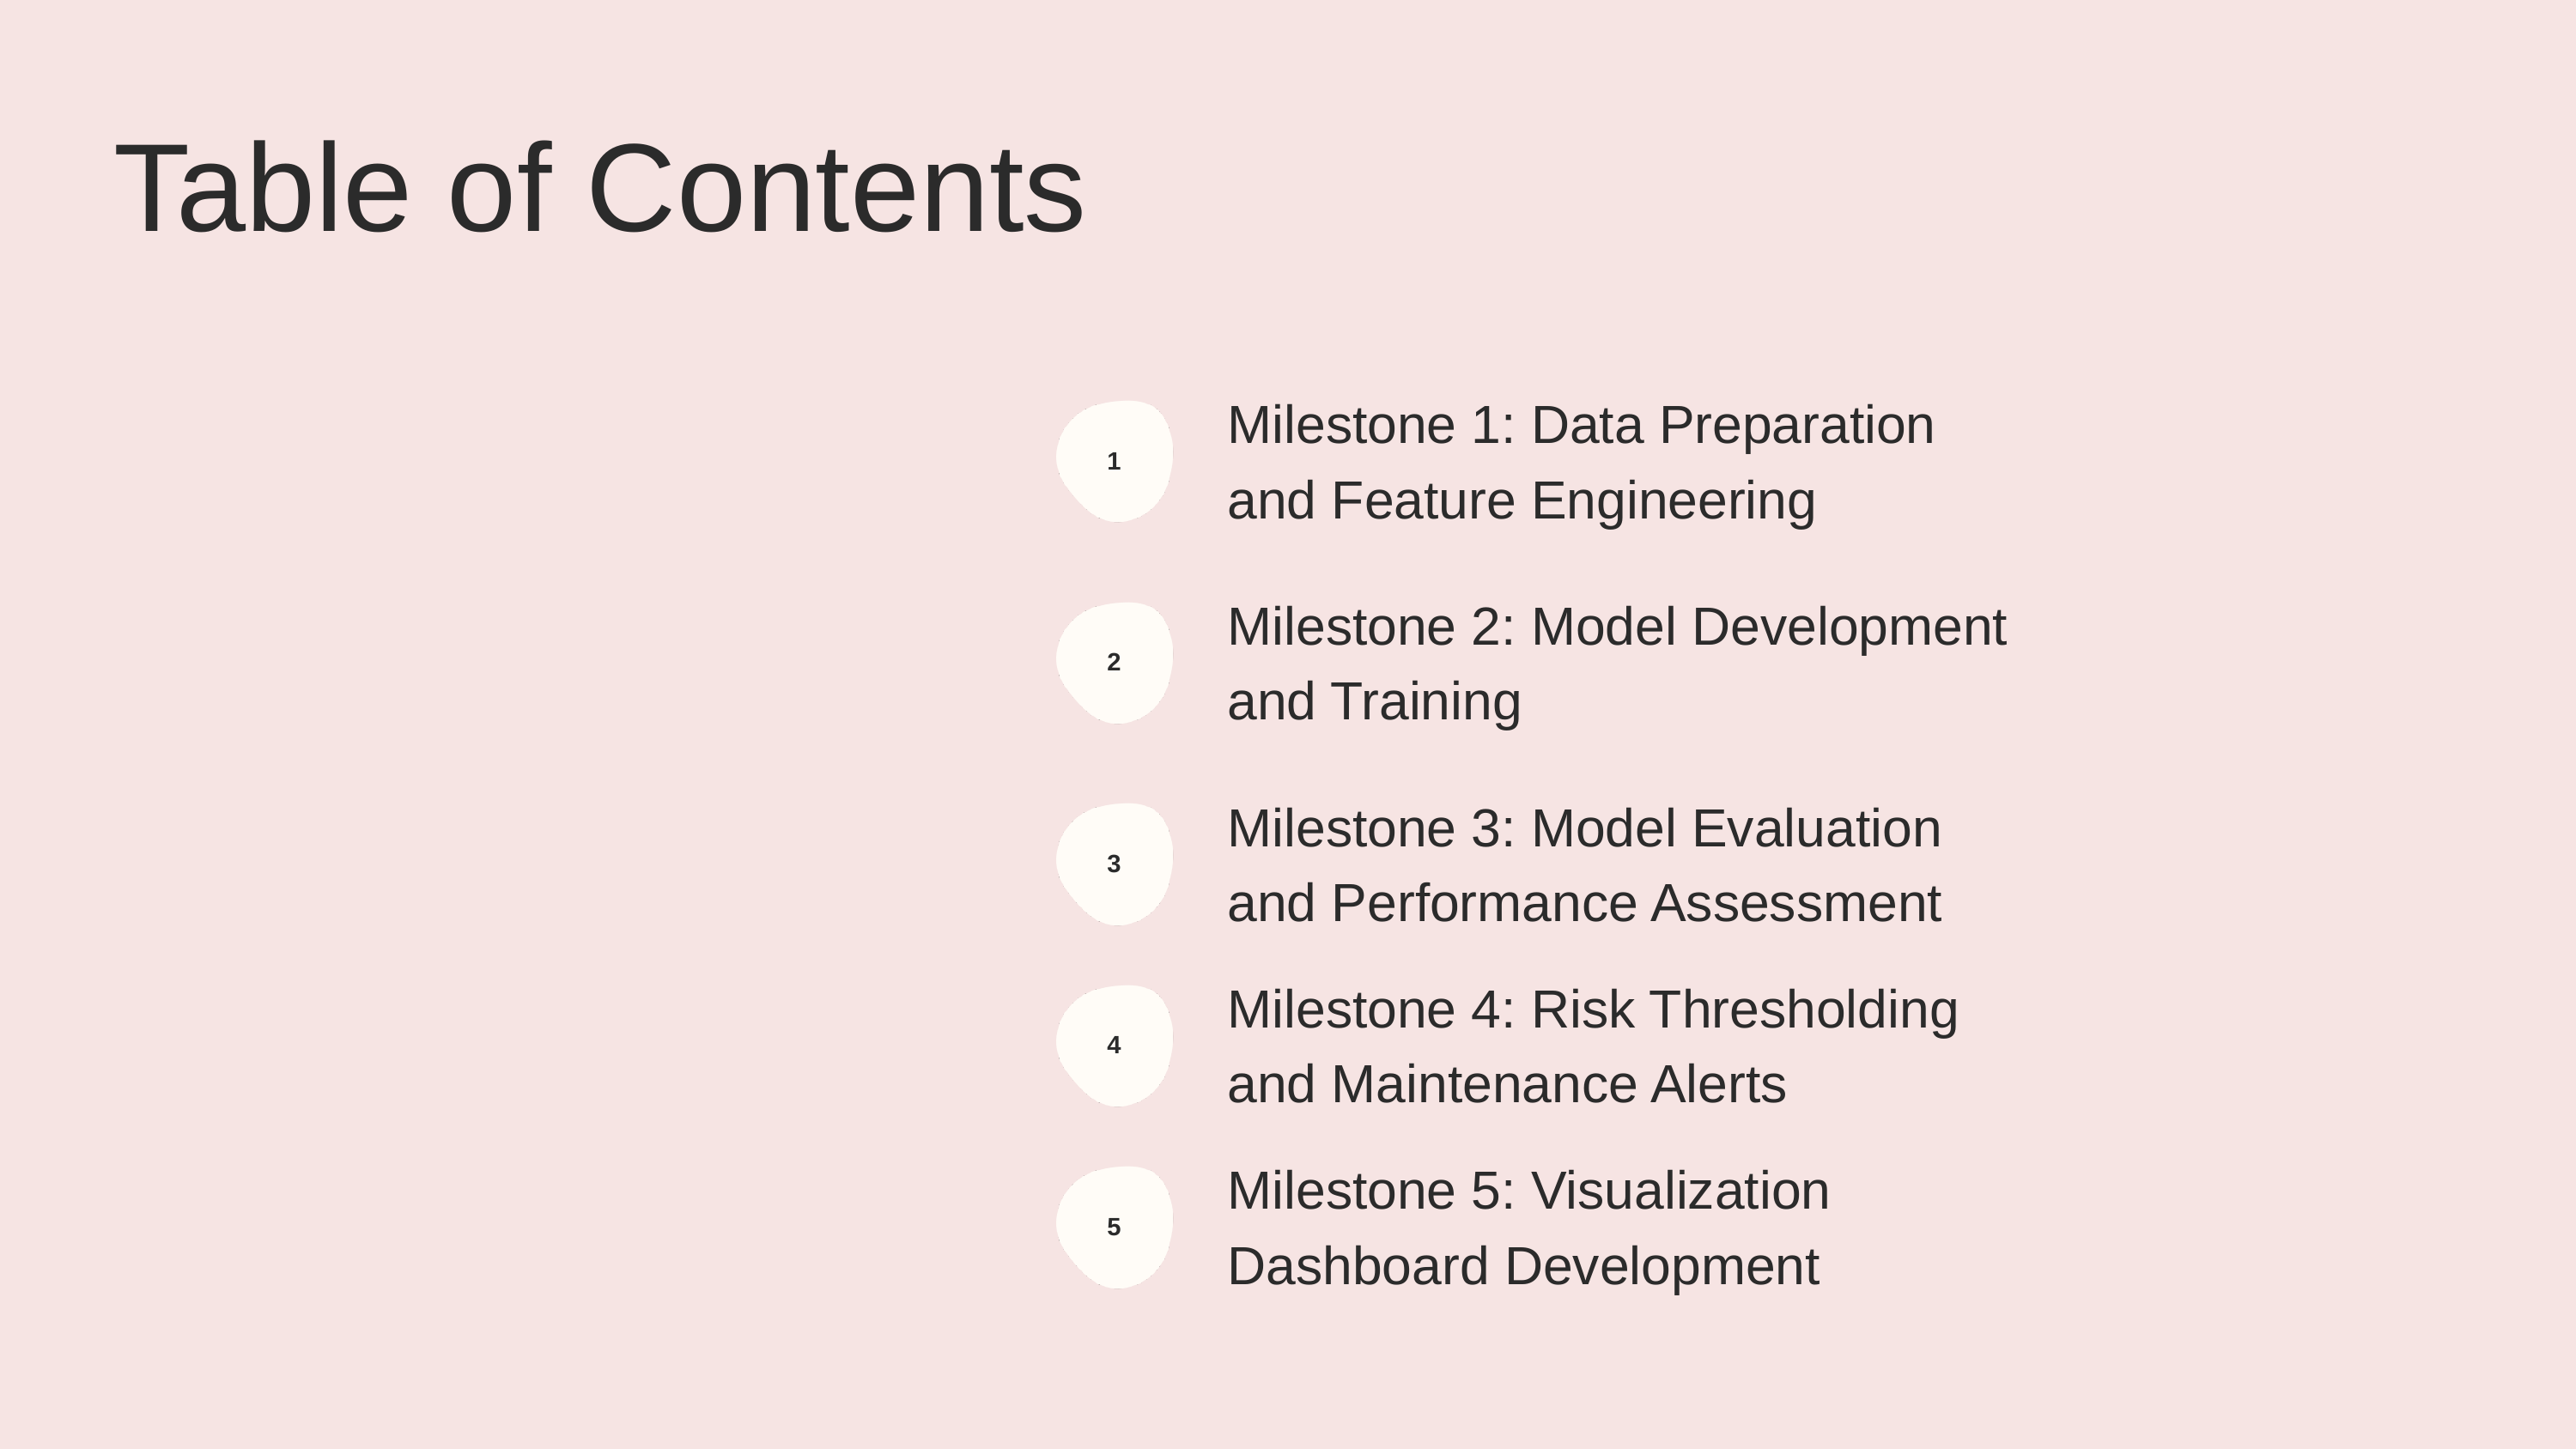

Table of Contents

Milestone 1: Data Preparation and Feature Engineering

1
Milestone 2: Model Development and Training

2
Milestone 3: Model Evaluation and Performance Assessment

3
Milestone 4: Risk Thresholding and Maintenance Alerts

4
Milestone 5: Visualization Dashboard Development

5